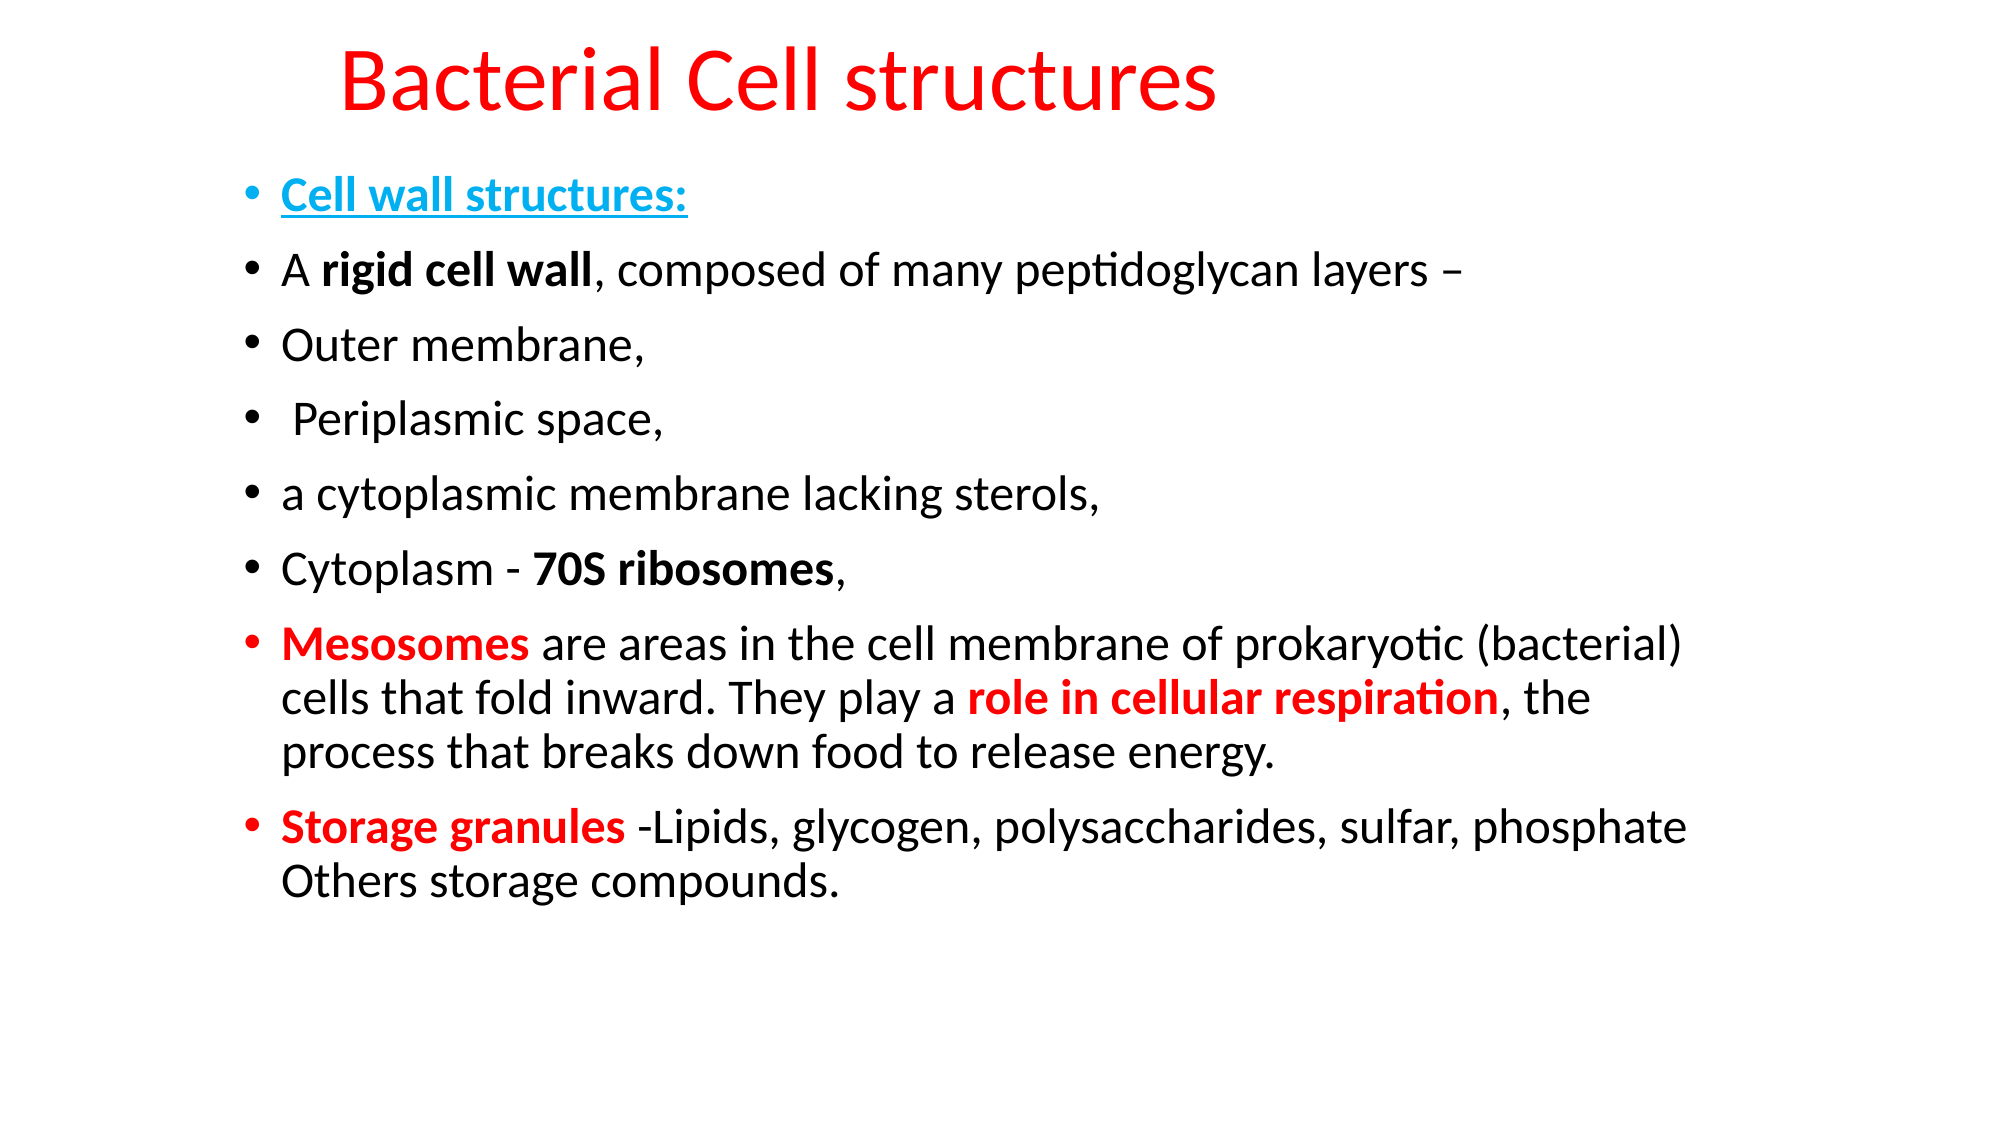

# Bacterial Cell structures
Cell wall structures:
A rigid cell wall, composed of many peptidoglycan layers –
Outer membrane,
 Periplasmic space,
a cytoplasmic membrane lacking sterols,
Cytoplasm - 70S ribosomes,
Mesosomes are areas in the cell membrane of prokaryotic (bacterial) cells that fold inward. They play a role in cellular respiration, the process that breaks down food to release energy.
Storage granules -Lipids, glycogen, polysaccharides, sulfar, phosphate Others storage compounds.